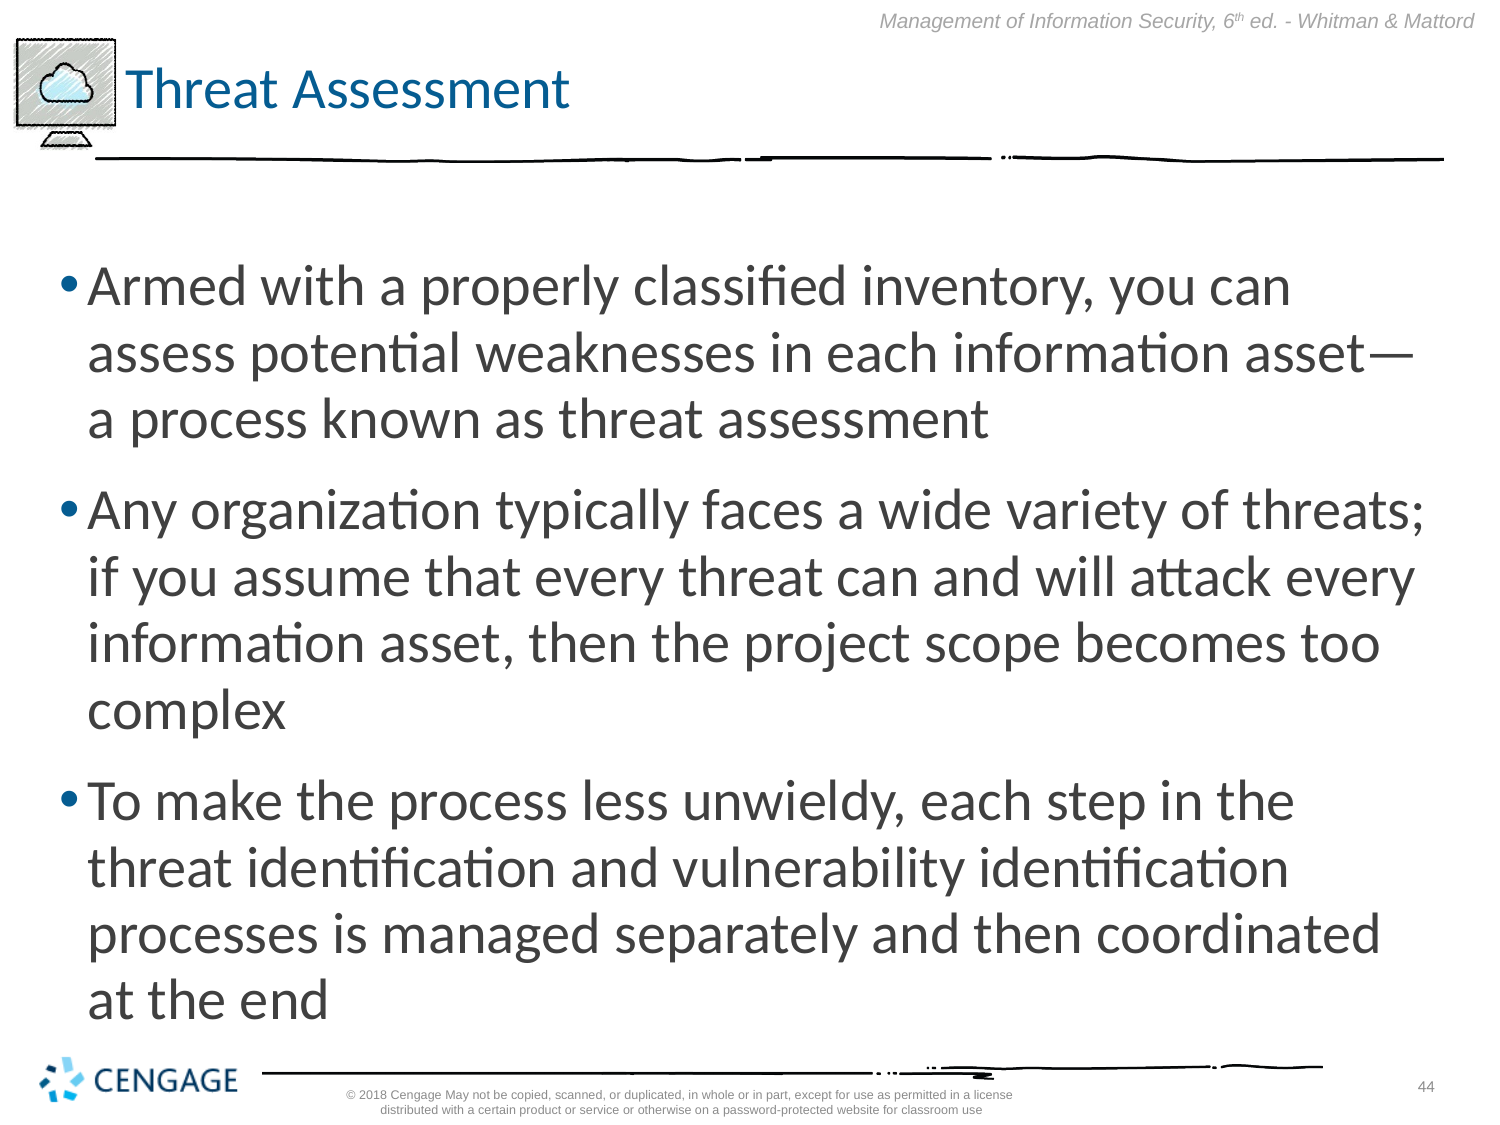

# Threat Assessment
Armed with a properly classified inventory, you can assess potential weaknesses in each information asset—a process known as threat assessment
Any organization typically faces a wide variety of threats; if you assume that every threat can and will attack every information asset, then the project scope becomes too complex
To make the process less unwieldy, each step in the threat identification and vulnerability identification processes is managed separately and then coordinated at the end